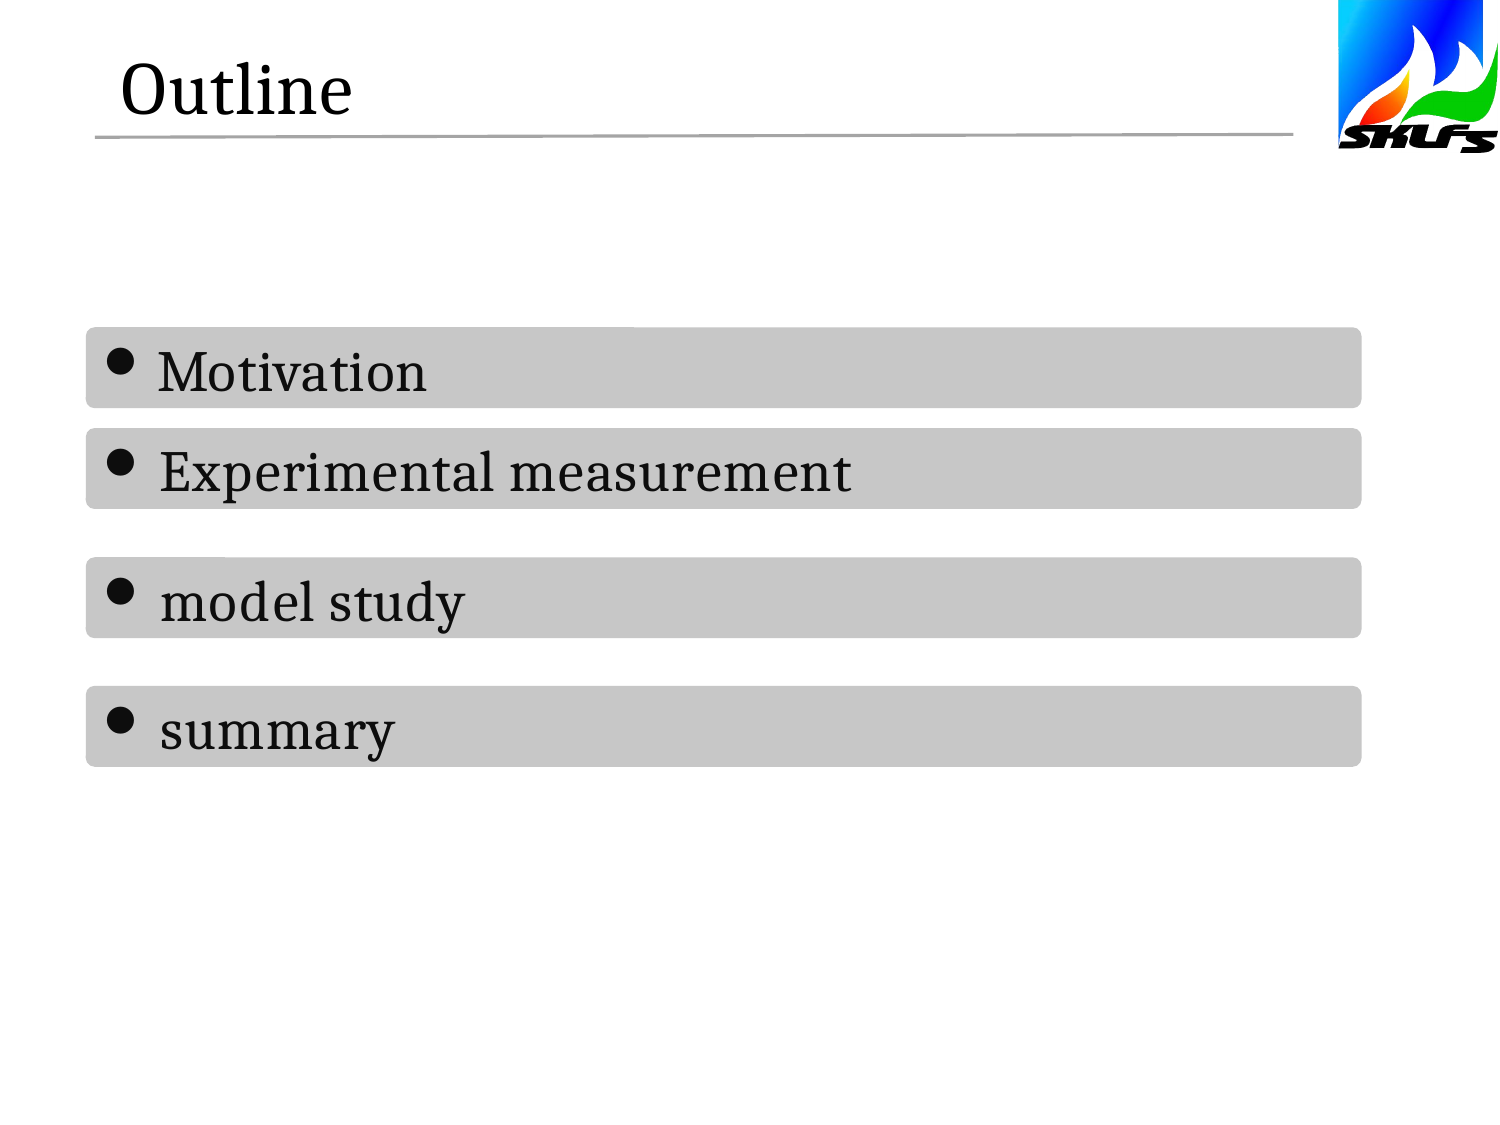

# Outline
Motivation
Experimental measurement
model study
summary